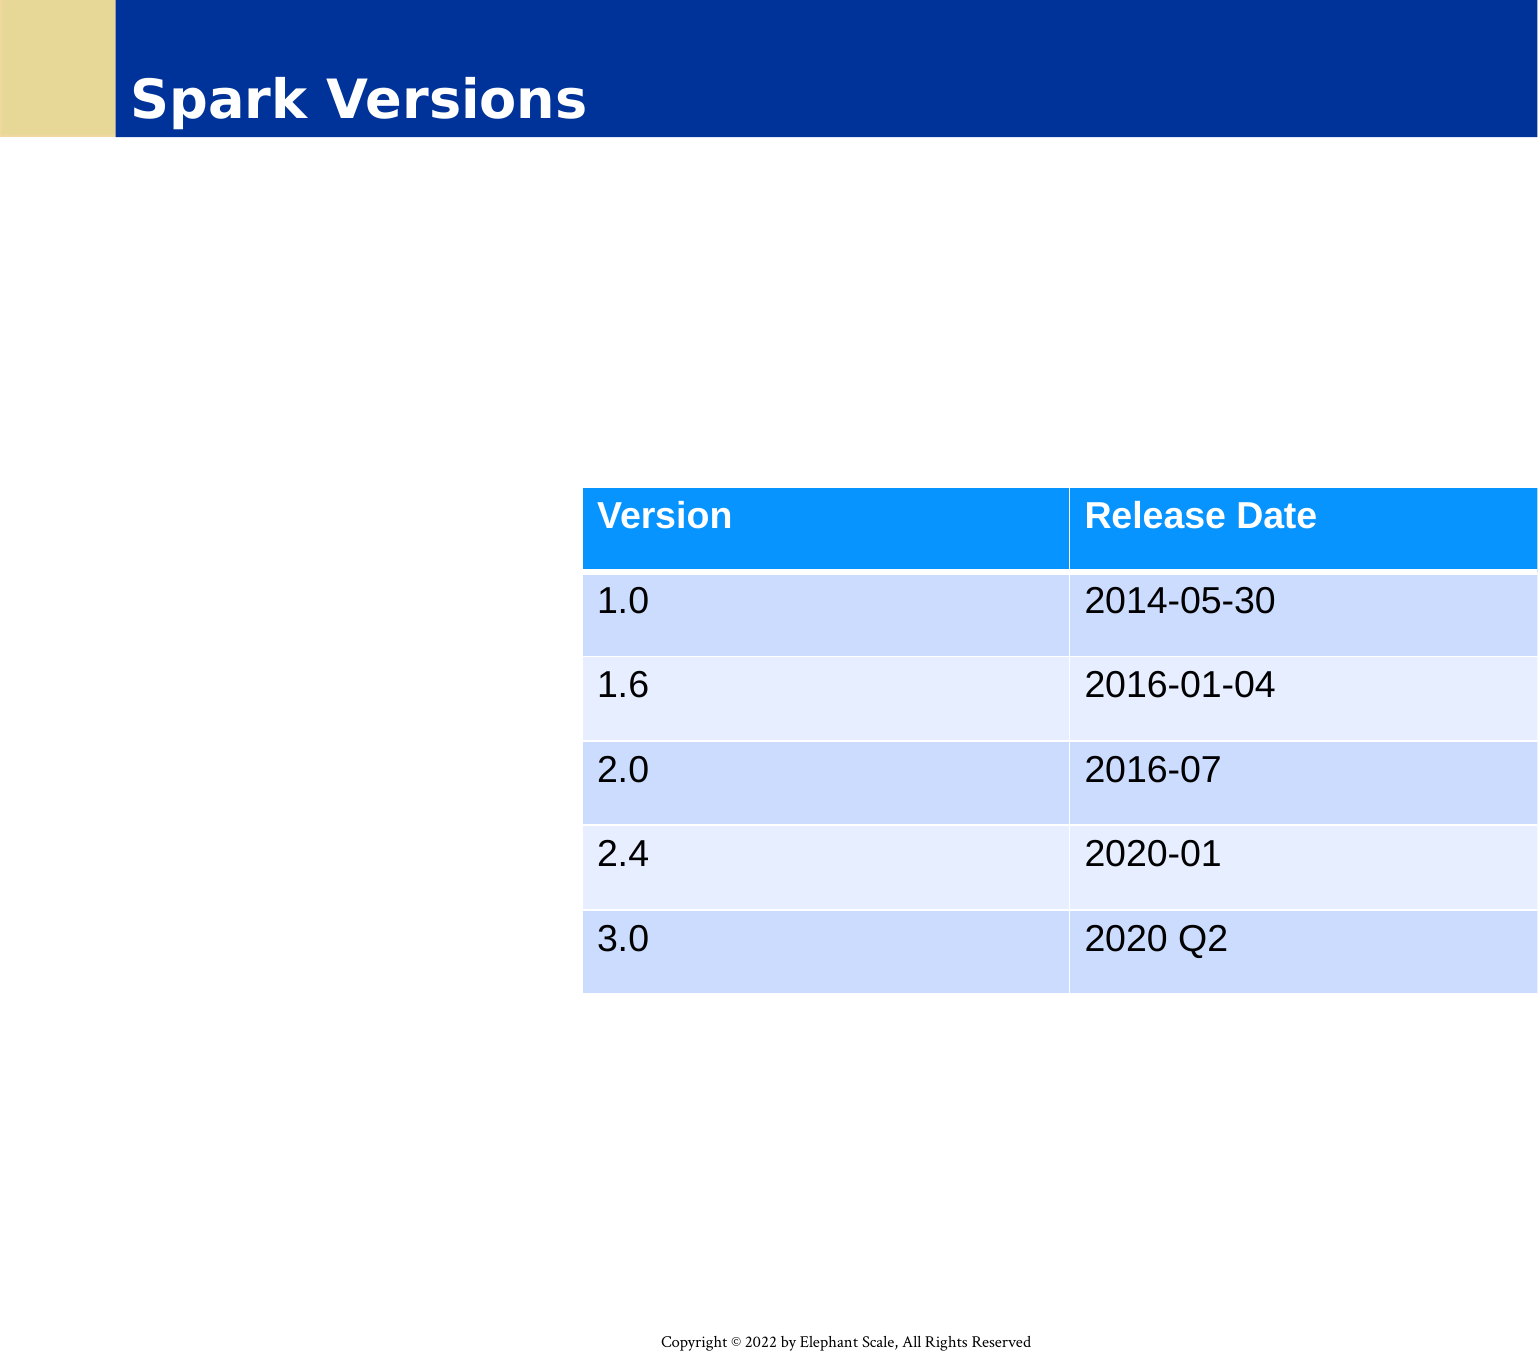

# Spark Versions

| Version | Release Date | Description |
| --- | --- | --- |
| 1.0 | 2014-05-30 | Initial Apache release |
| 1.6 | 2016-01-04 | Stable 1.x release |
| 2.0 | 2016-07 | Big update from V1 |
| 2.4 | 2020-01 | Stable v2 release |
| 3.0 | 2020 Q2 | V3 release |
Copyright © 2022 by Elephant Scale, All Rights Reserved